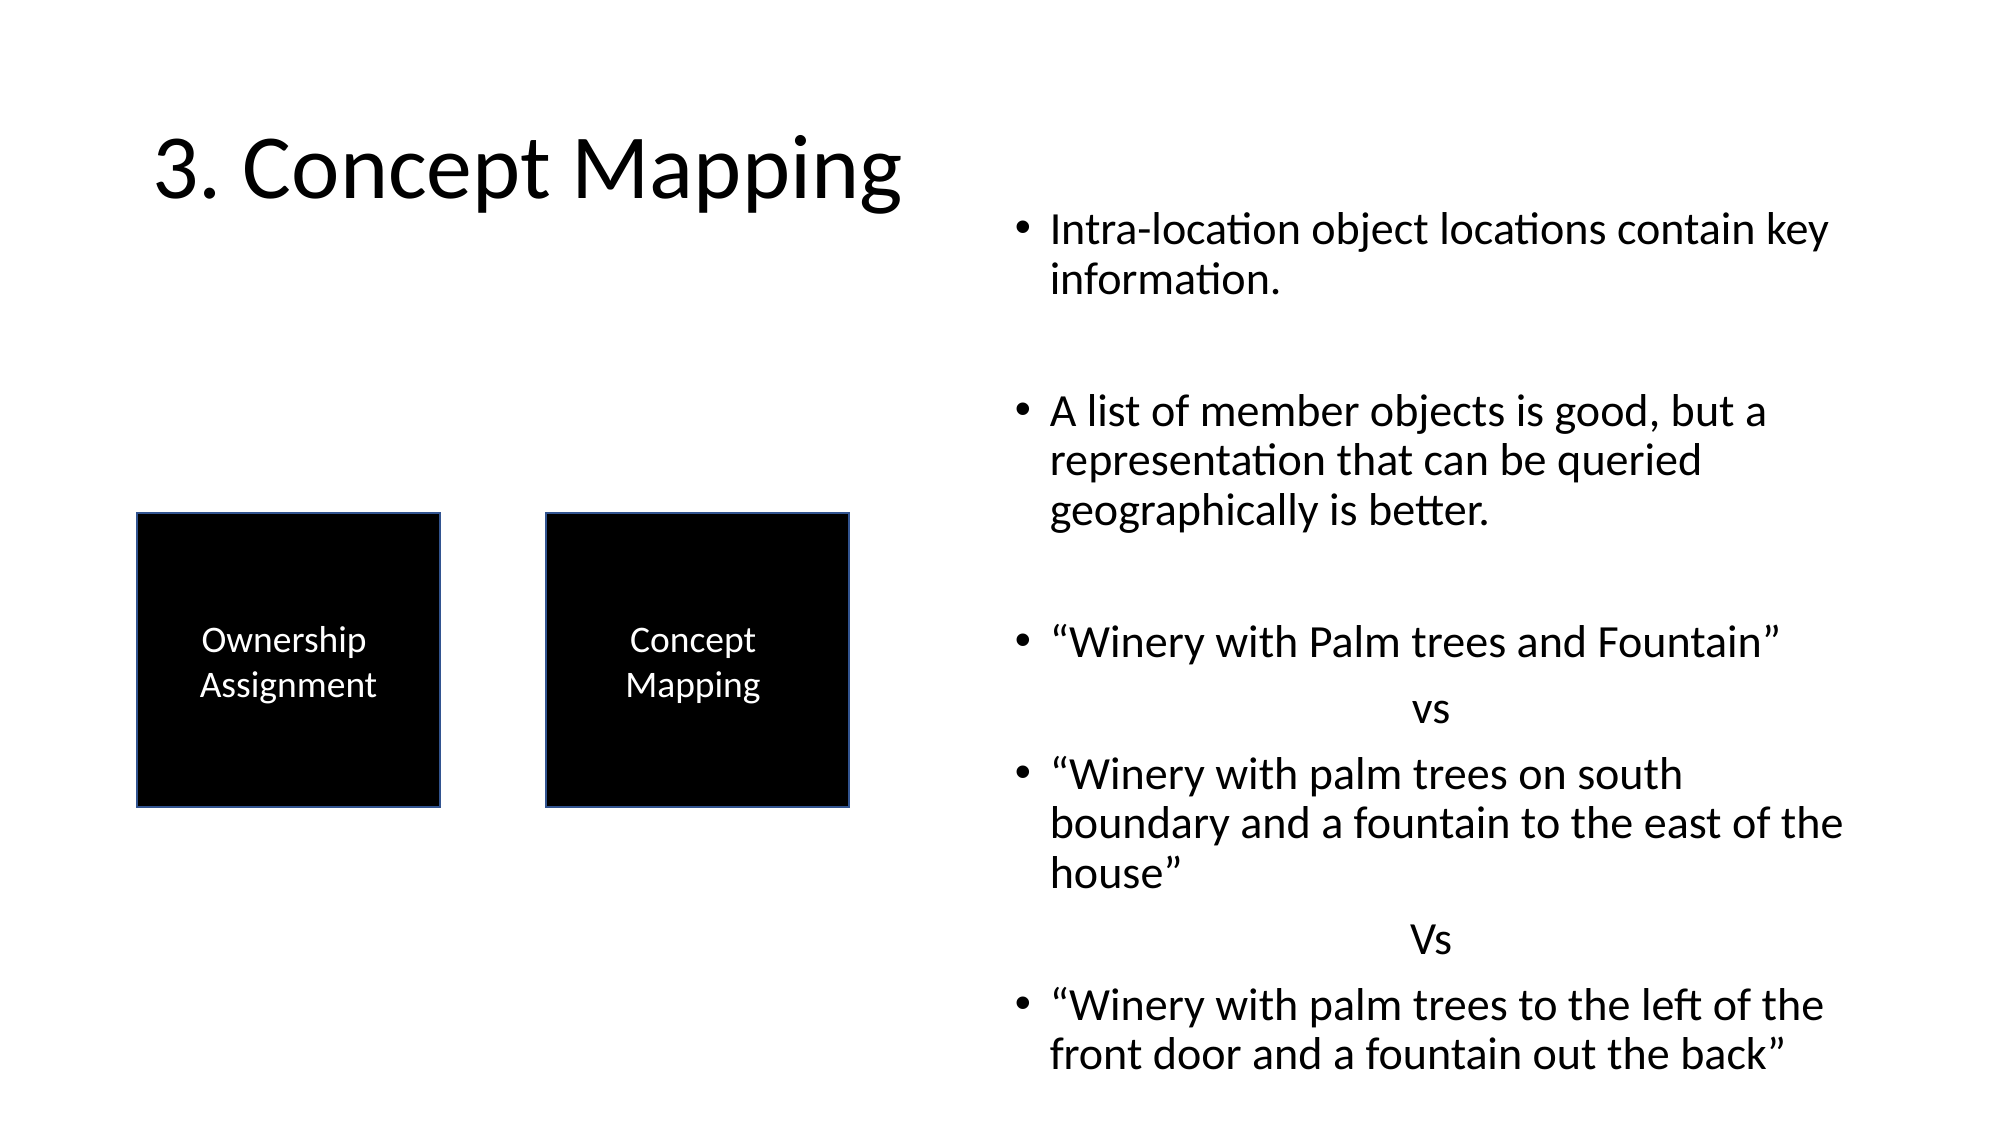

# 3. Concept Mapping
Intra-location object locations contain key information.

A list of member objects is good, but a representation that can be queried geographically is better.

“Winery with Palm trees and Fountain”
vs
“Winery with palm trees on south boundary and a fountain to the east of the house”
Vs
“Winery with palm trees to the left of the front door and a fountain out the back”
Concept
Mapping
Ownership
Assignment